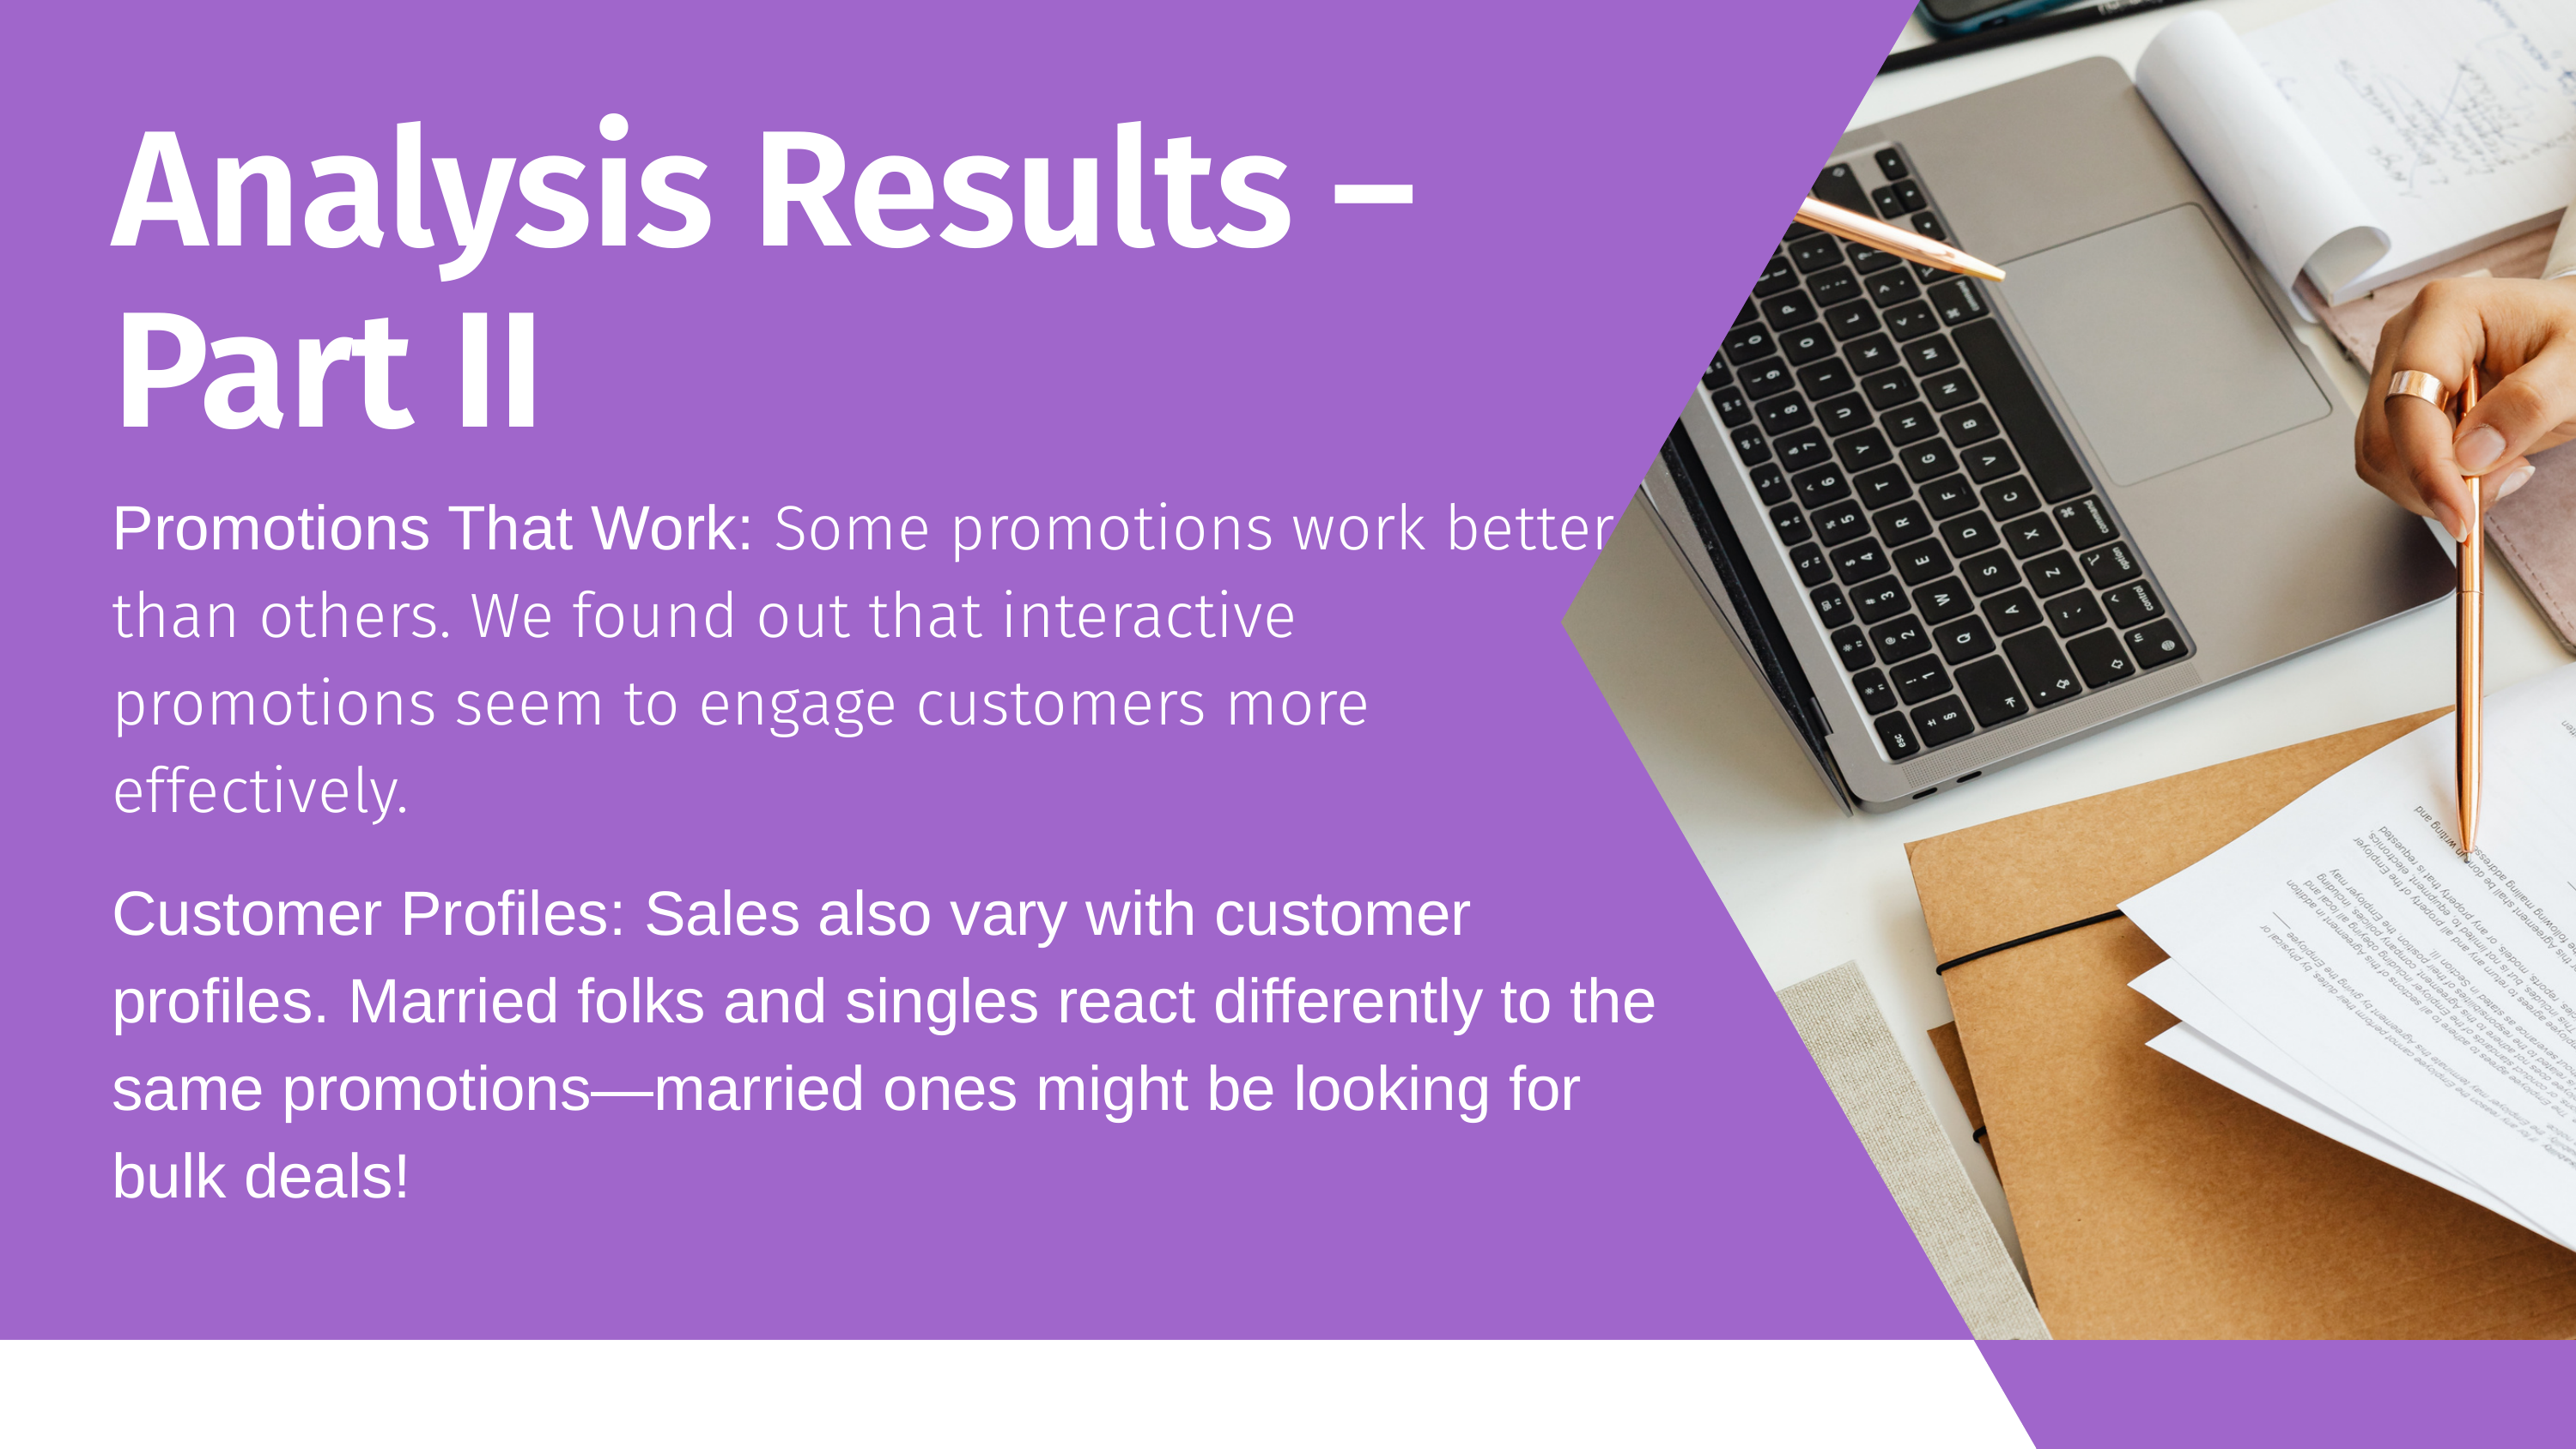

Analysis Results – Part II
Promotions That Work: Some promotions work better than others. We found out that interactive promotions seem to engage customers more effectively.
Customer Profiles: Sales also vary with customer profiles. Married folks and singles react differently to the same promotions—married ones might be looking for bulk deals!